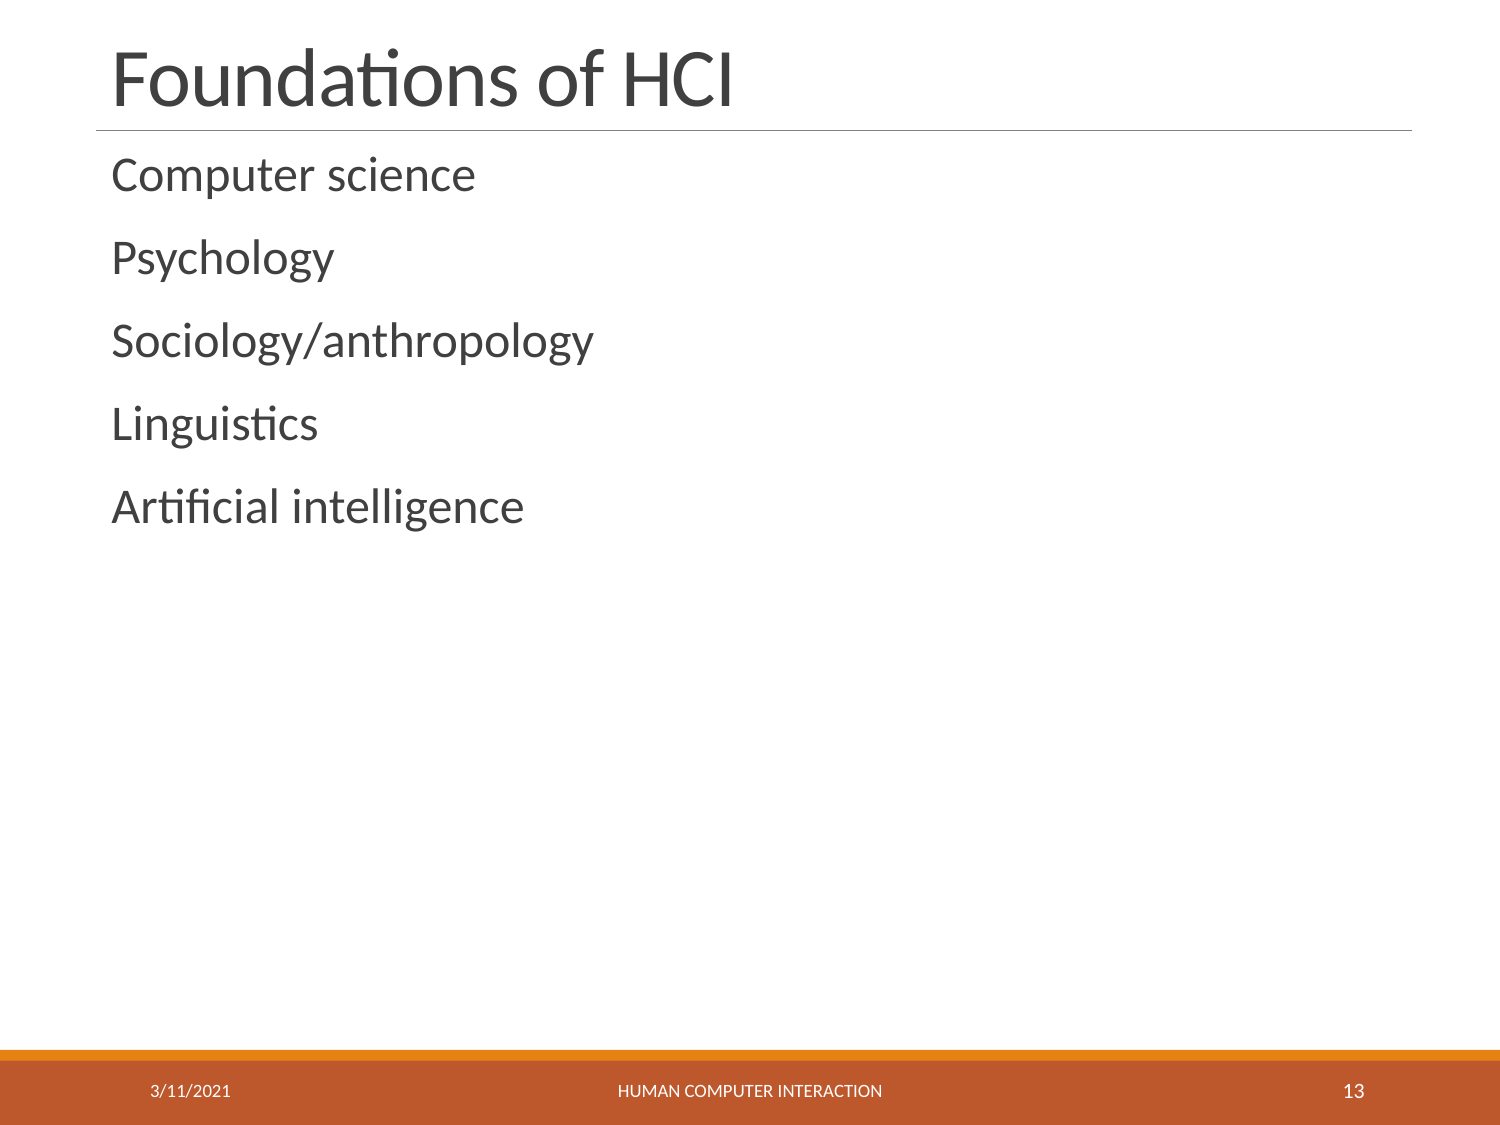

# Foundations of HCI
Computer science
Psychology
Sociology/anthropology
Linguistics
Artificial intelligence
3/11/2021
Human Computer Interaction
13